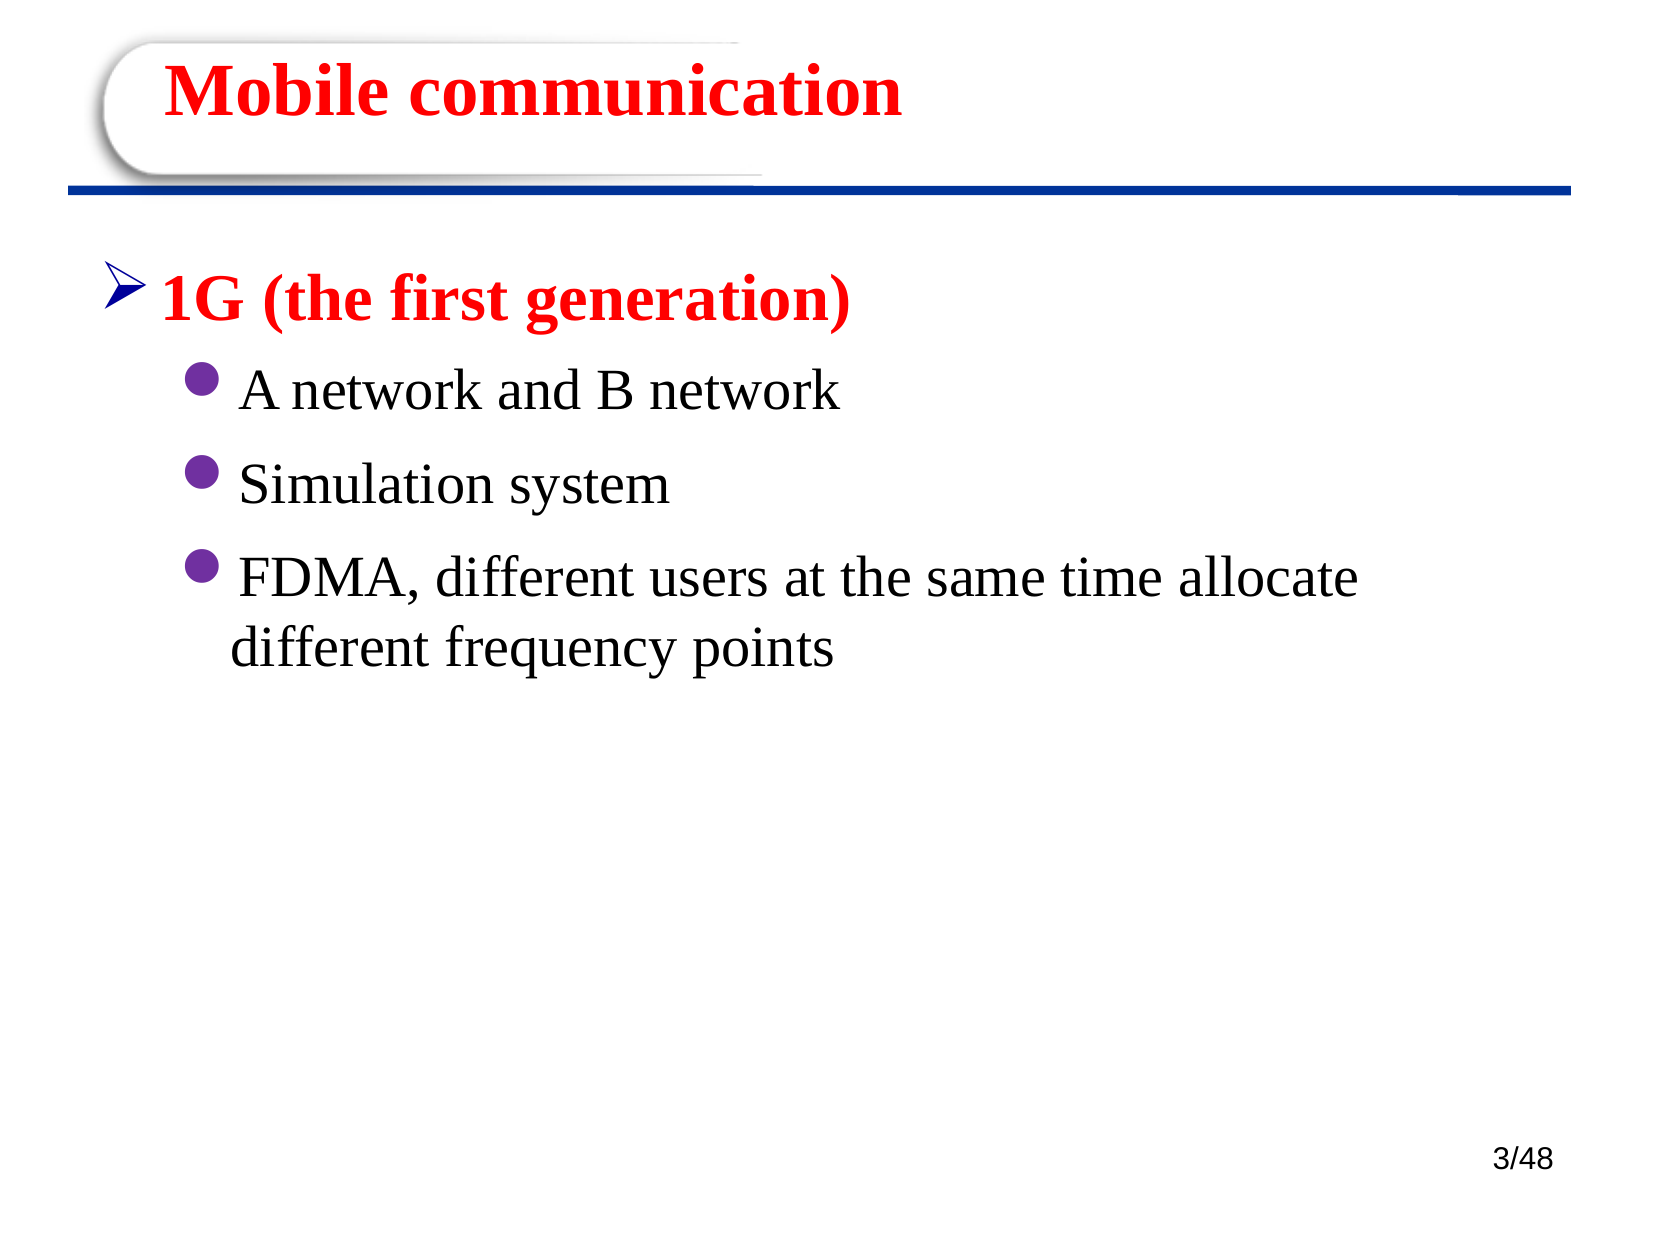

# Mobile communication
1G (the first generation)
A network and B network
Simulation system
FDMA, different users at the same time allocate different frequency points
3/48